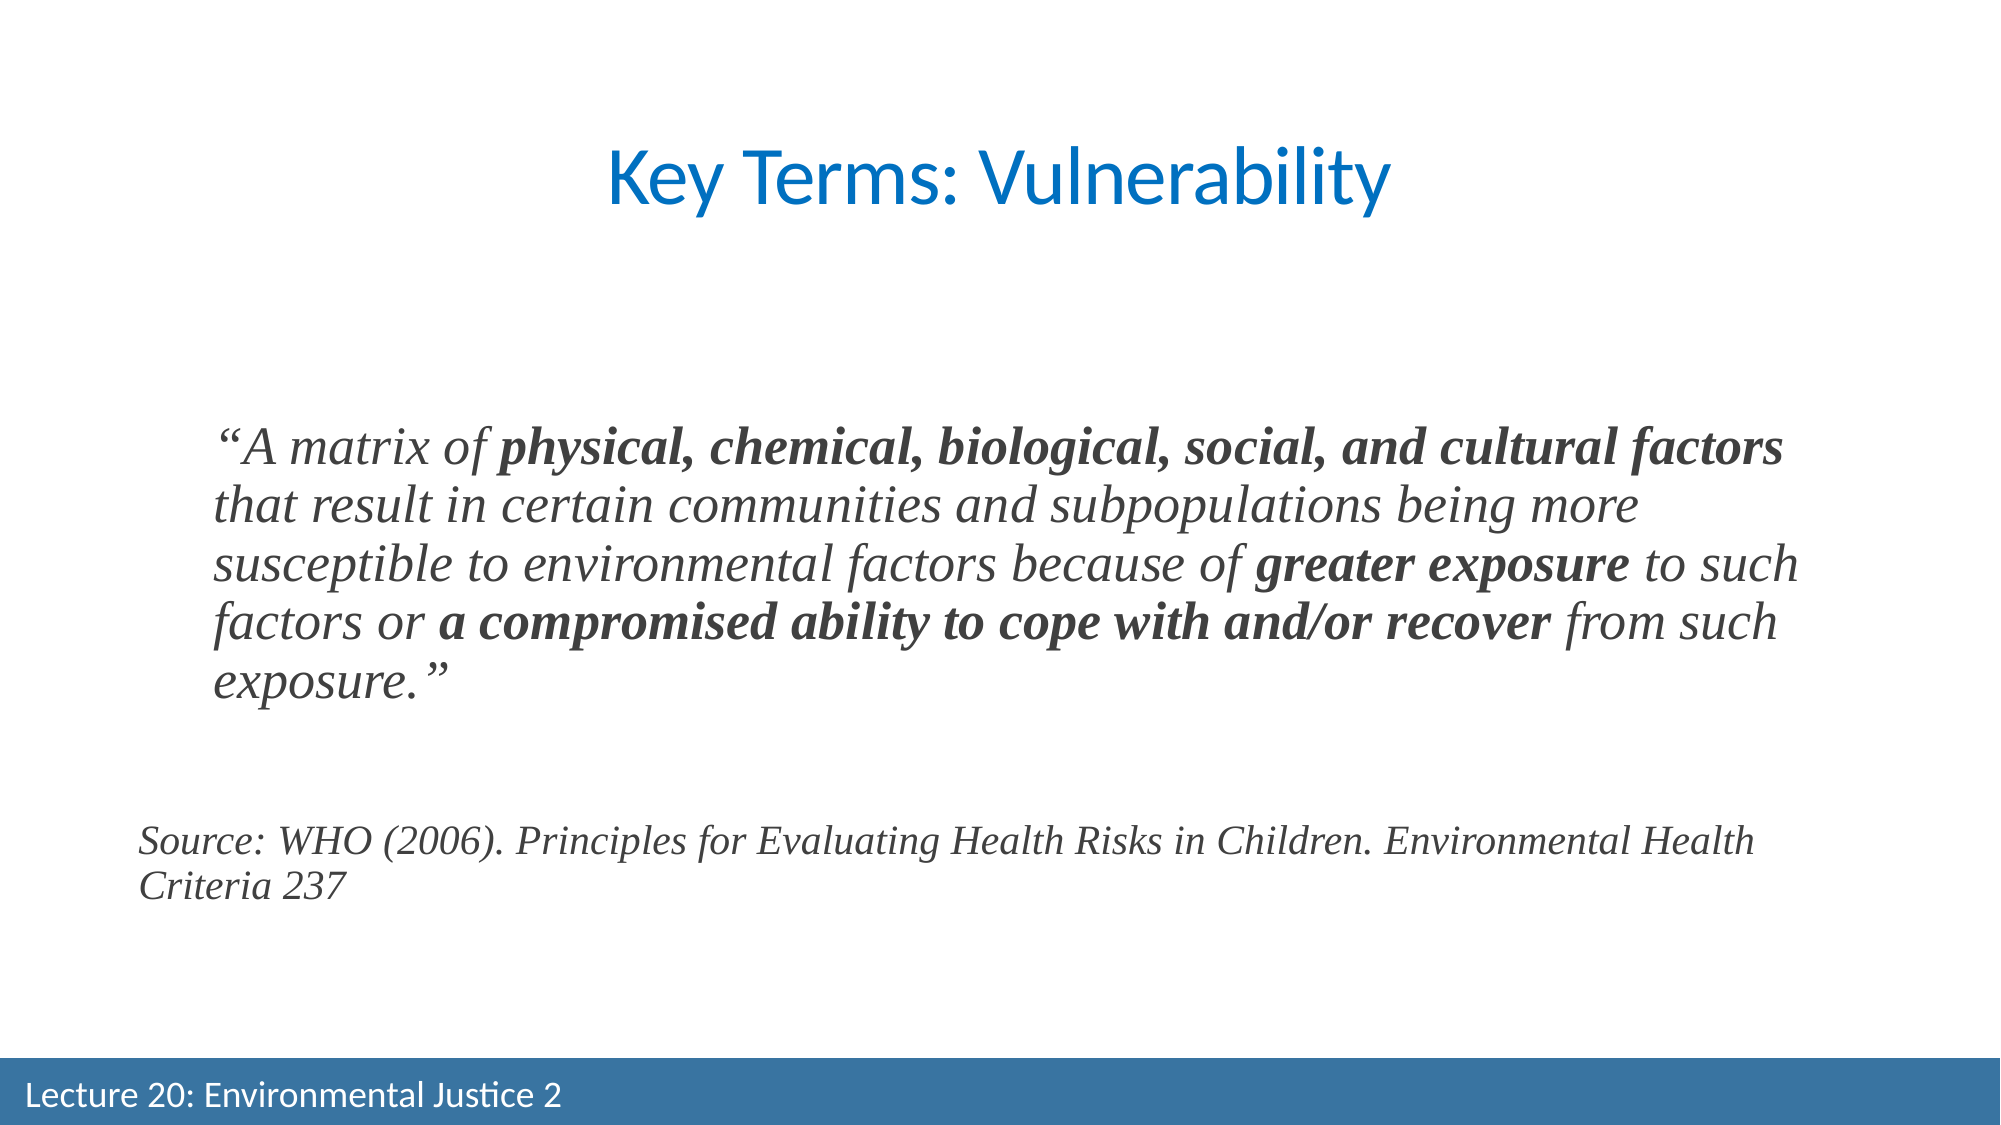

Key Terms: Vulnerability

“A matrix of physical, chemical, biological, social, and cultural factors that result in certain communities and subpopulations being more susceptible to environmental factors because of greater exposure to such factors or a compromised ability to cope with and/or recover from such exposure.”

Source: WHO (2006). Principles for Evaluating Health Risks in Children. Environmental Health Criteria 237